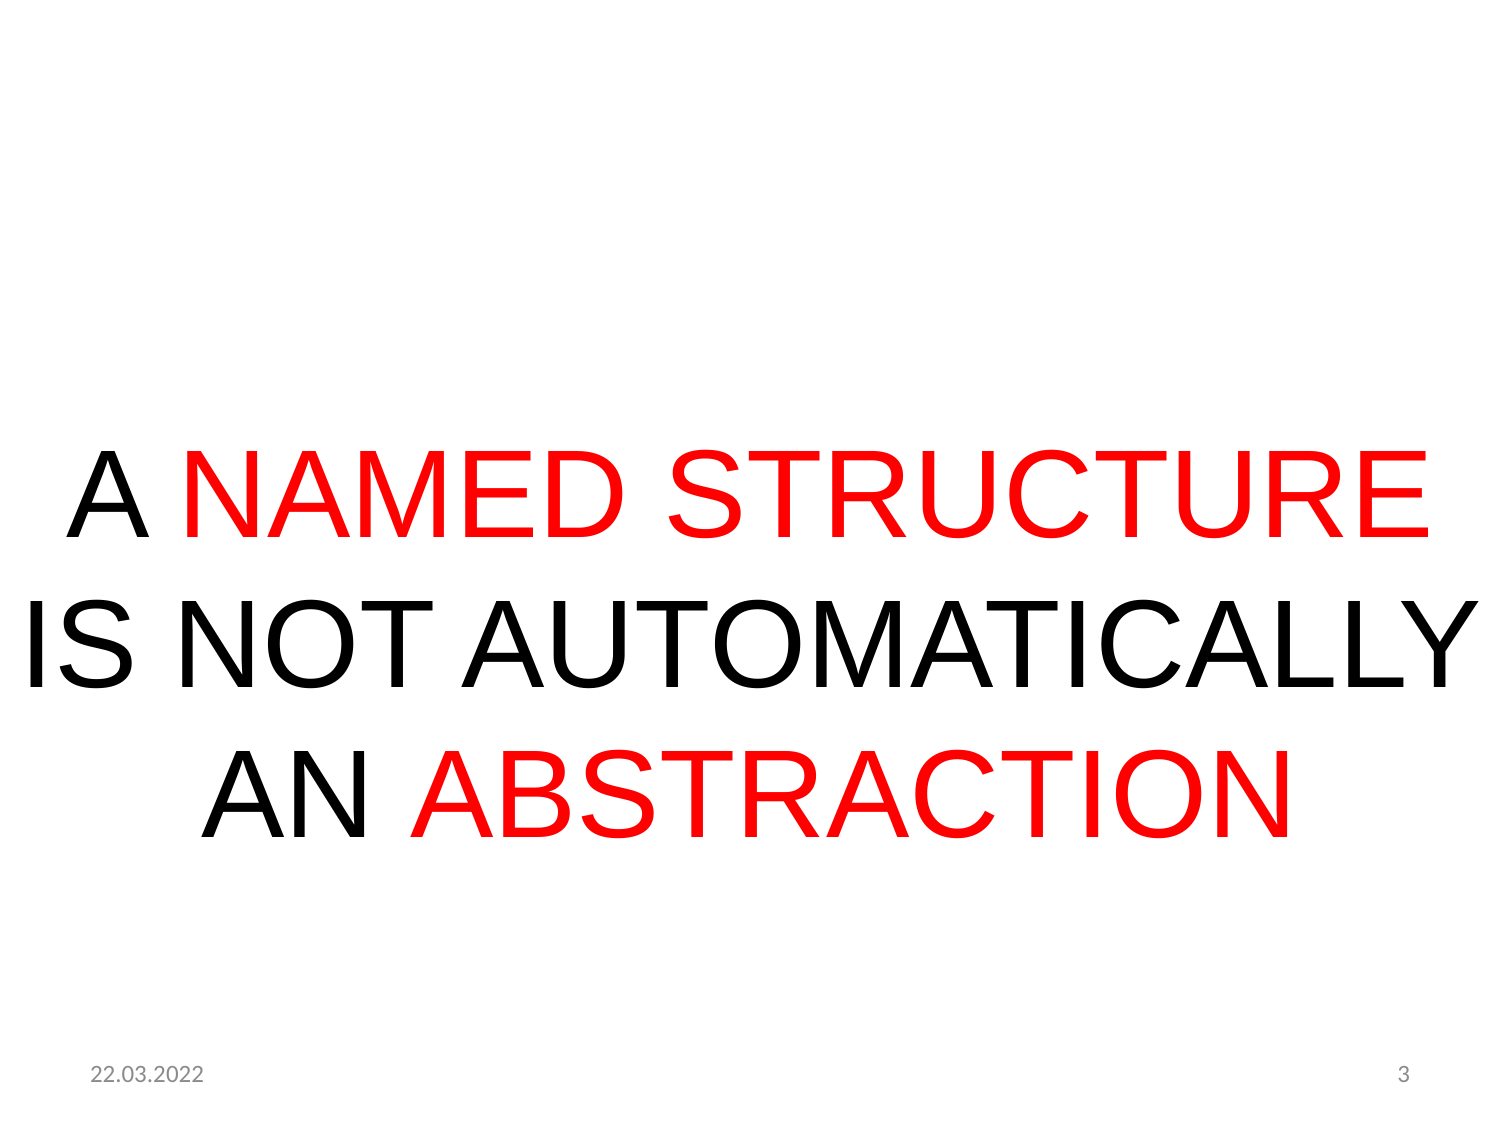

A NAMED STRUCTURE IS NOT AUTOMATICALLY AN ABSTRACTION
22.03.2022
3